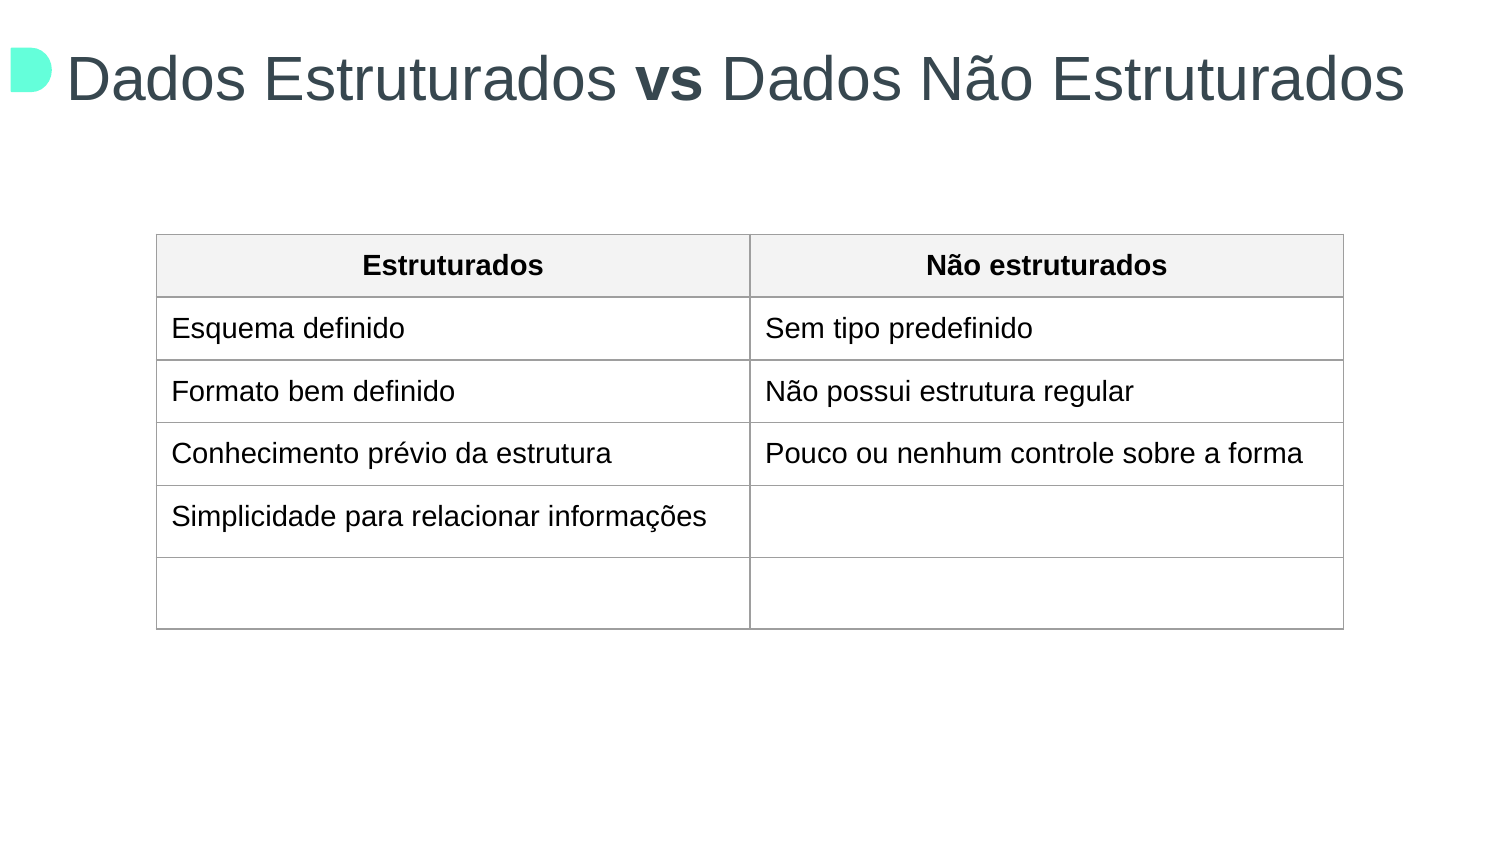

Dados Estruturados vs Dados Não Estruturados

# Modelos estruturados e não estruturados
Modelos de análise de dados estruturados possuem limitações quando precisam tratar grandes volumes de dados
| Estruturados | Não estruturados |
| --- | --- |
| Esquema definido | Sem tipo predefinido |
| Formato bem definido | Não possui estrutura regular |
| Conhecimento prévio da estrutura | Pouco ou nenhum controle sobre a forma |
| Simplicidade para relacionar informações |  |
|  |  |